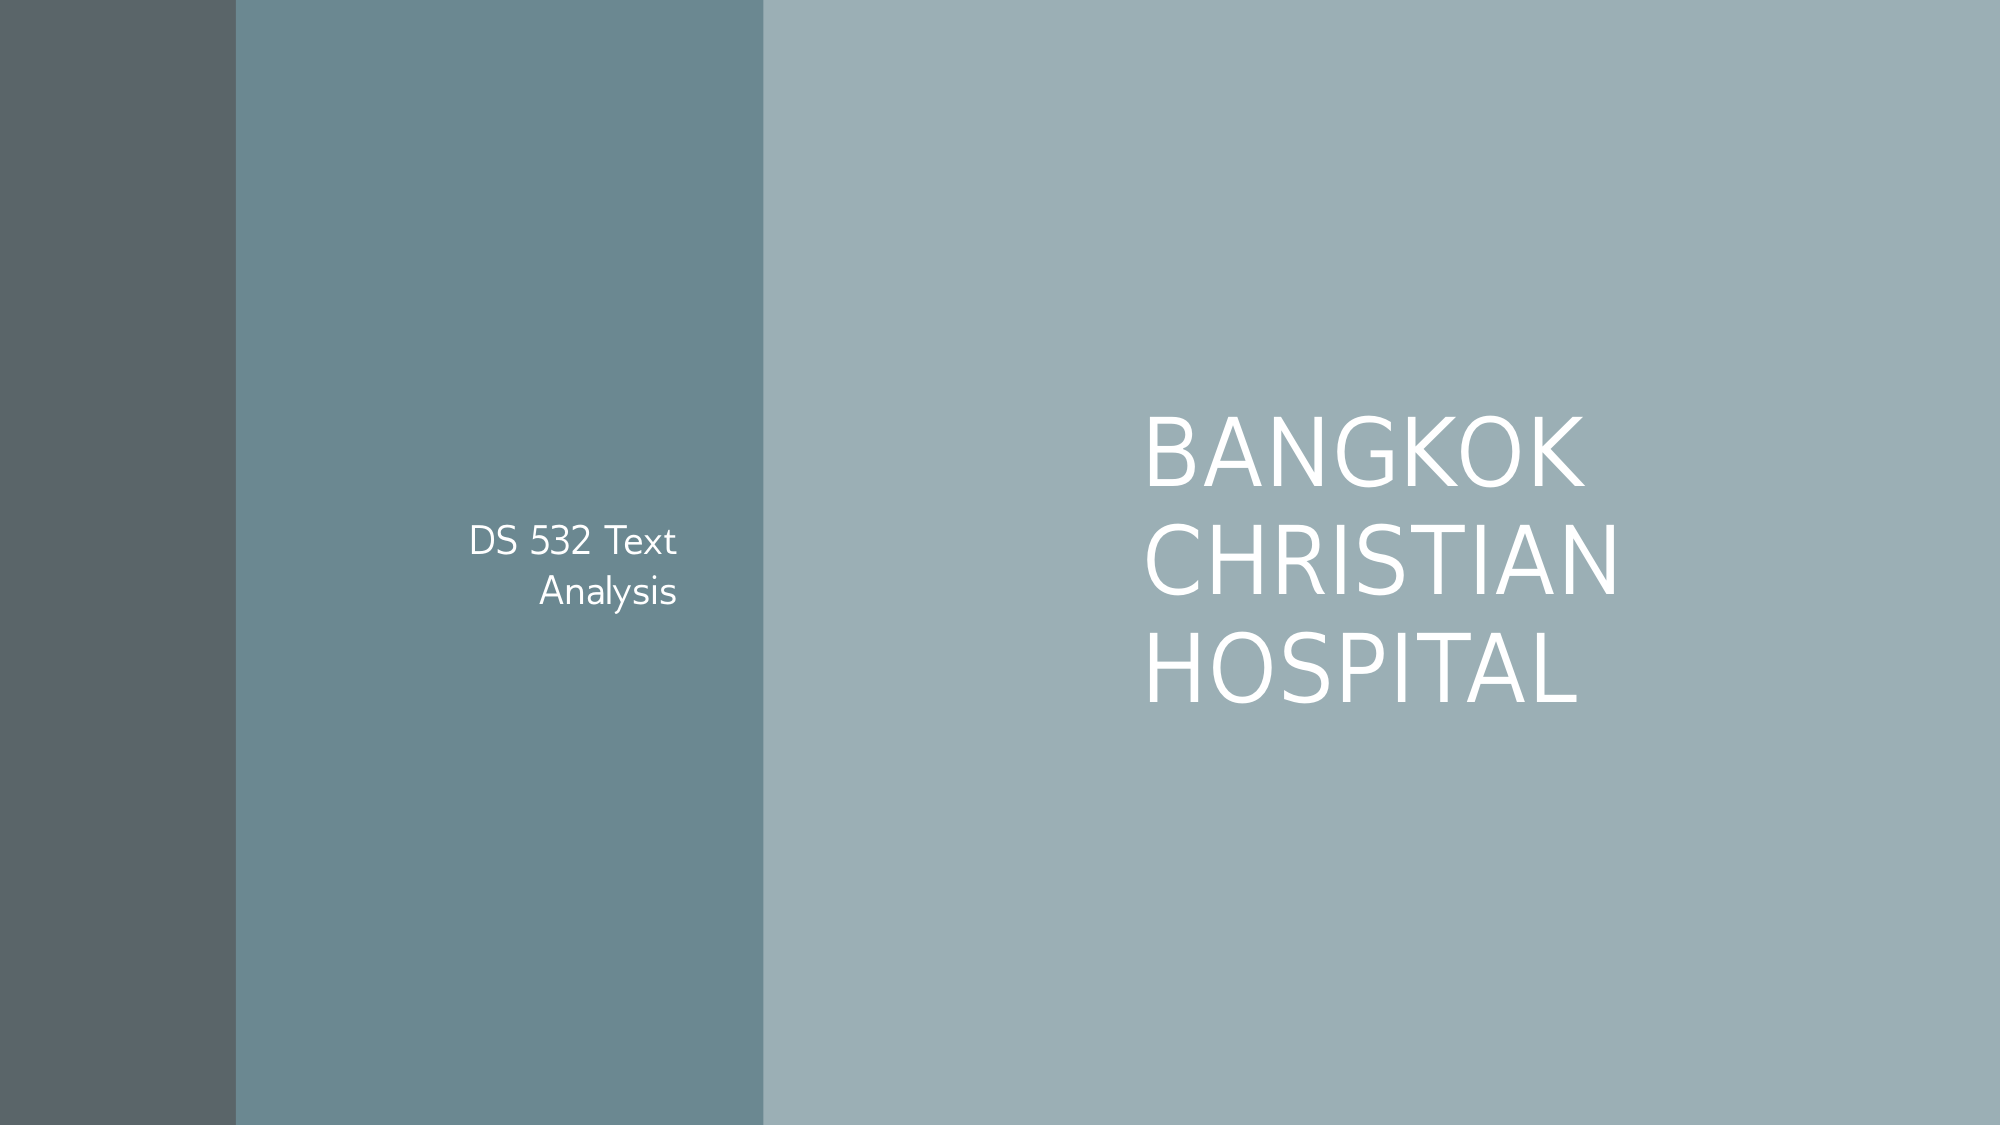

# Bangkok christiaN hospital
DS 532 Text Analysis